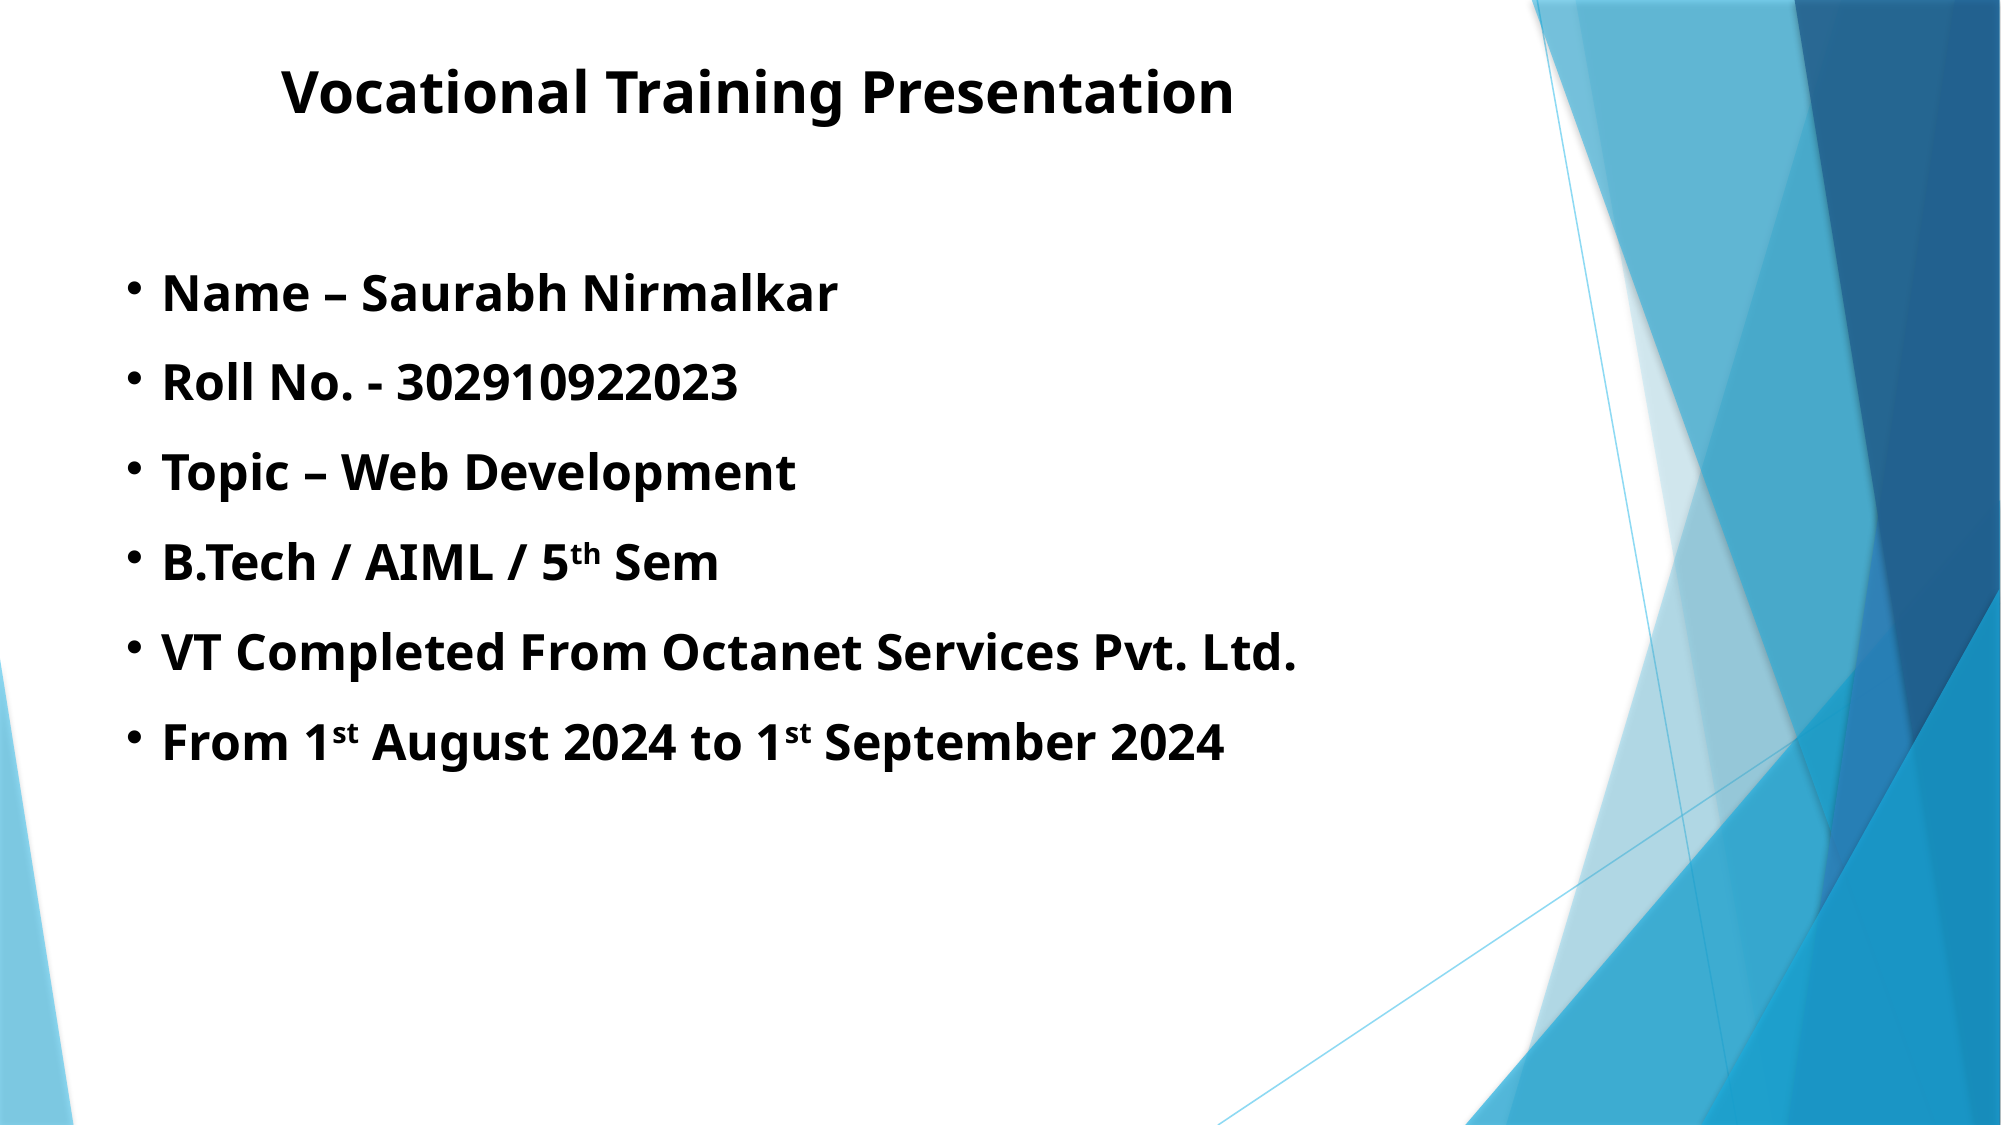

Vocational Training Presentation
Name – Saurabh Nirmalkar
Roll No. - 302910922023
Topic – Web Development
B.Tech / AIML / 5th Sem
VT Completed From Octanet Services Pvt. Ltd.
From 1st August 2024 to 1st September 2024